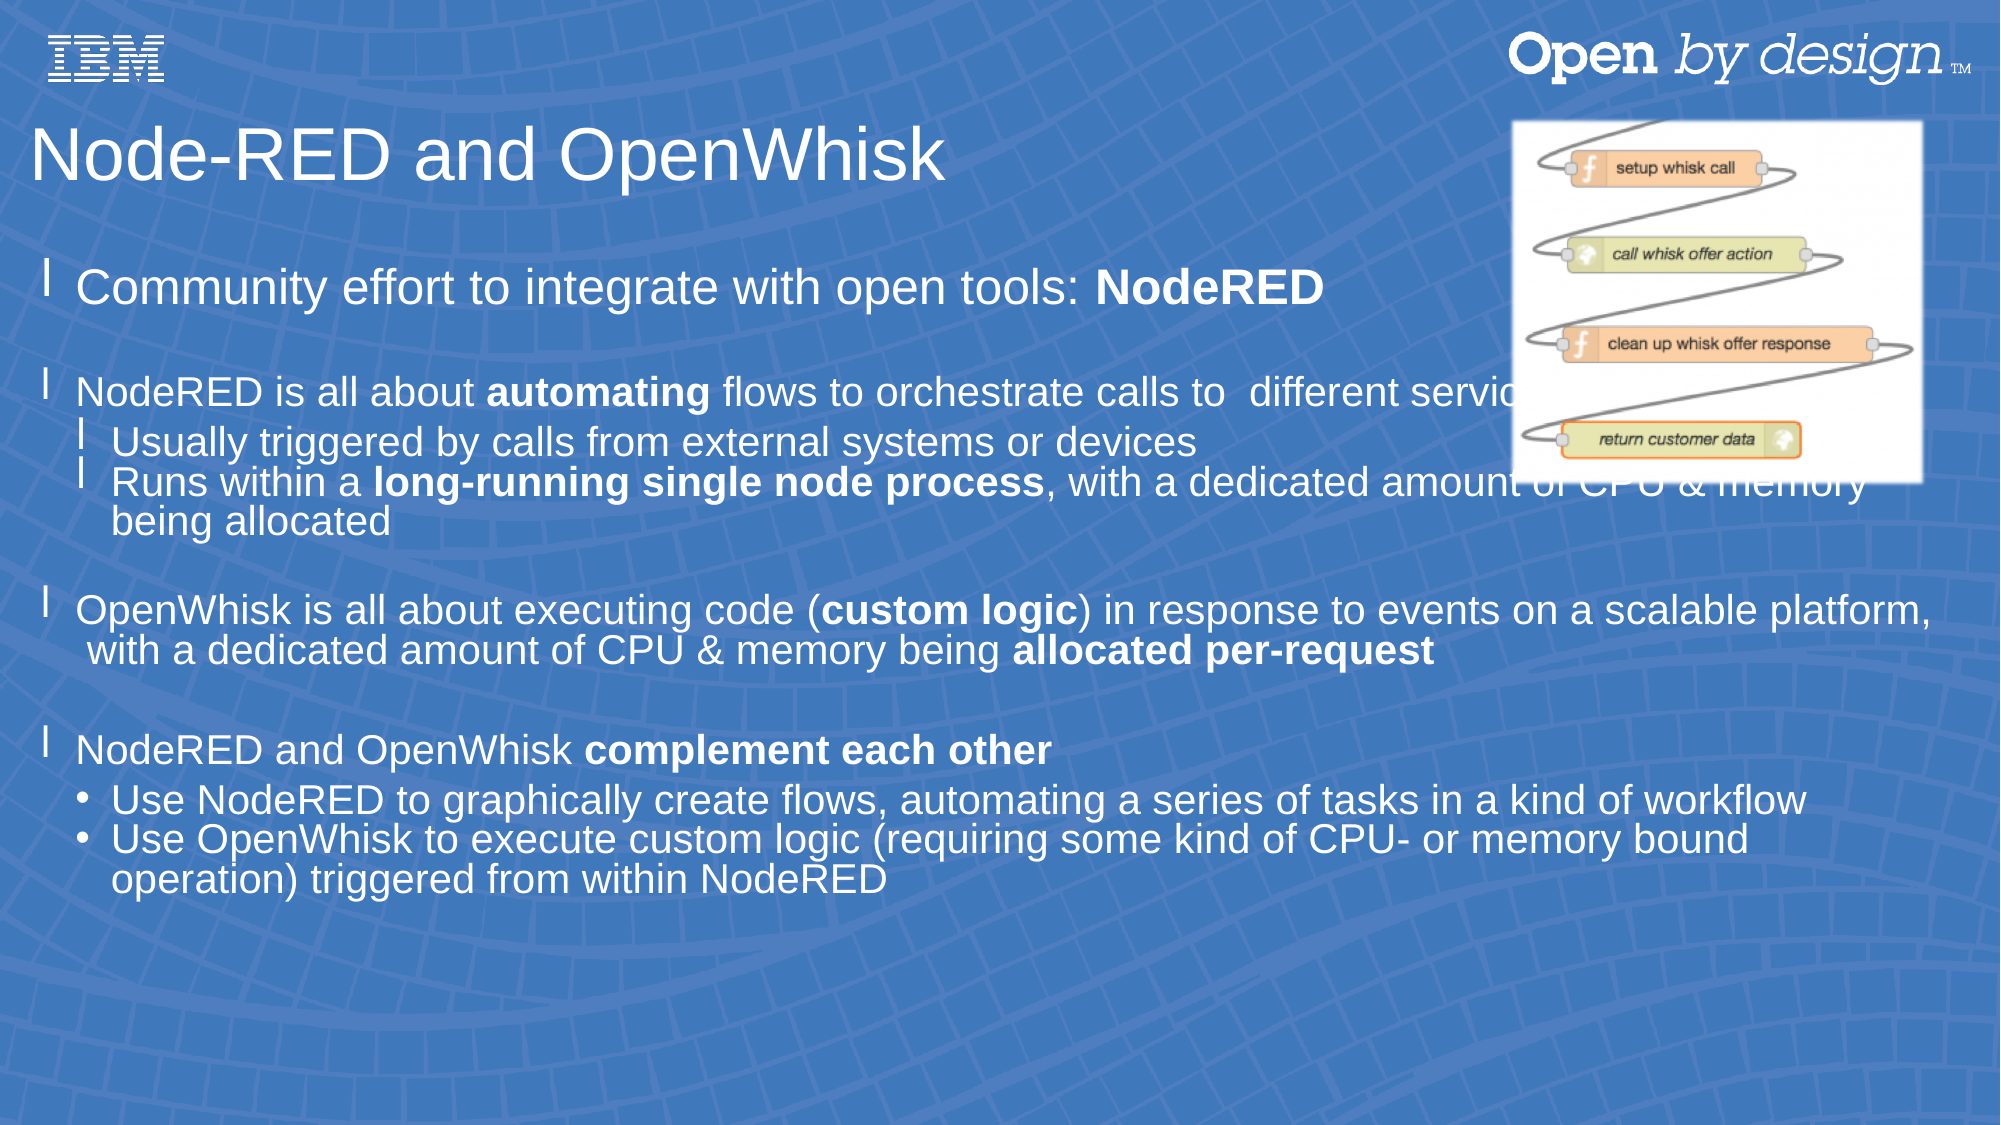

Node-RED and OpenWhisk

Community effort to integrate with open tools: NodeRED

NodeRED is all about automating flows to orchestrate calls to  different service APIs
Usually triggered by calls from external systems or devices
Runs within a long-running single node process, with a dedicated amount of CPU & memory  being allocated

OpenWhisk is all about executing code (custom logic) in response to events on a scalable platform,  with a dedicated amount of CPU & memory being allocated per-request

NodeRED and OpenWhisk complement each other
Use NodeRED to graphically create flows, automating a series of tasks in a kind of workflow
Use OpenWhisk to execute custom logic (requiring some kind of CPU- or memory bound  operation) triggered from within NodeRED